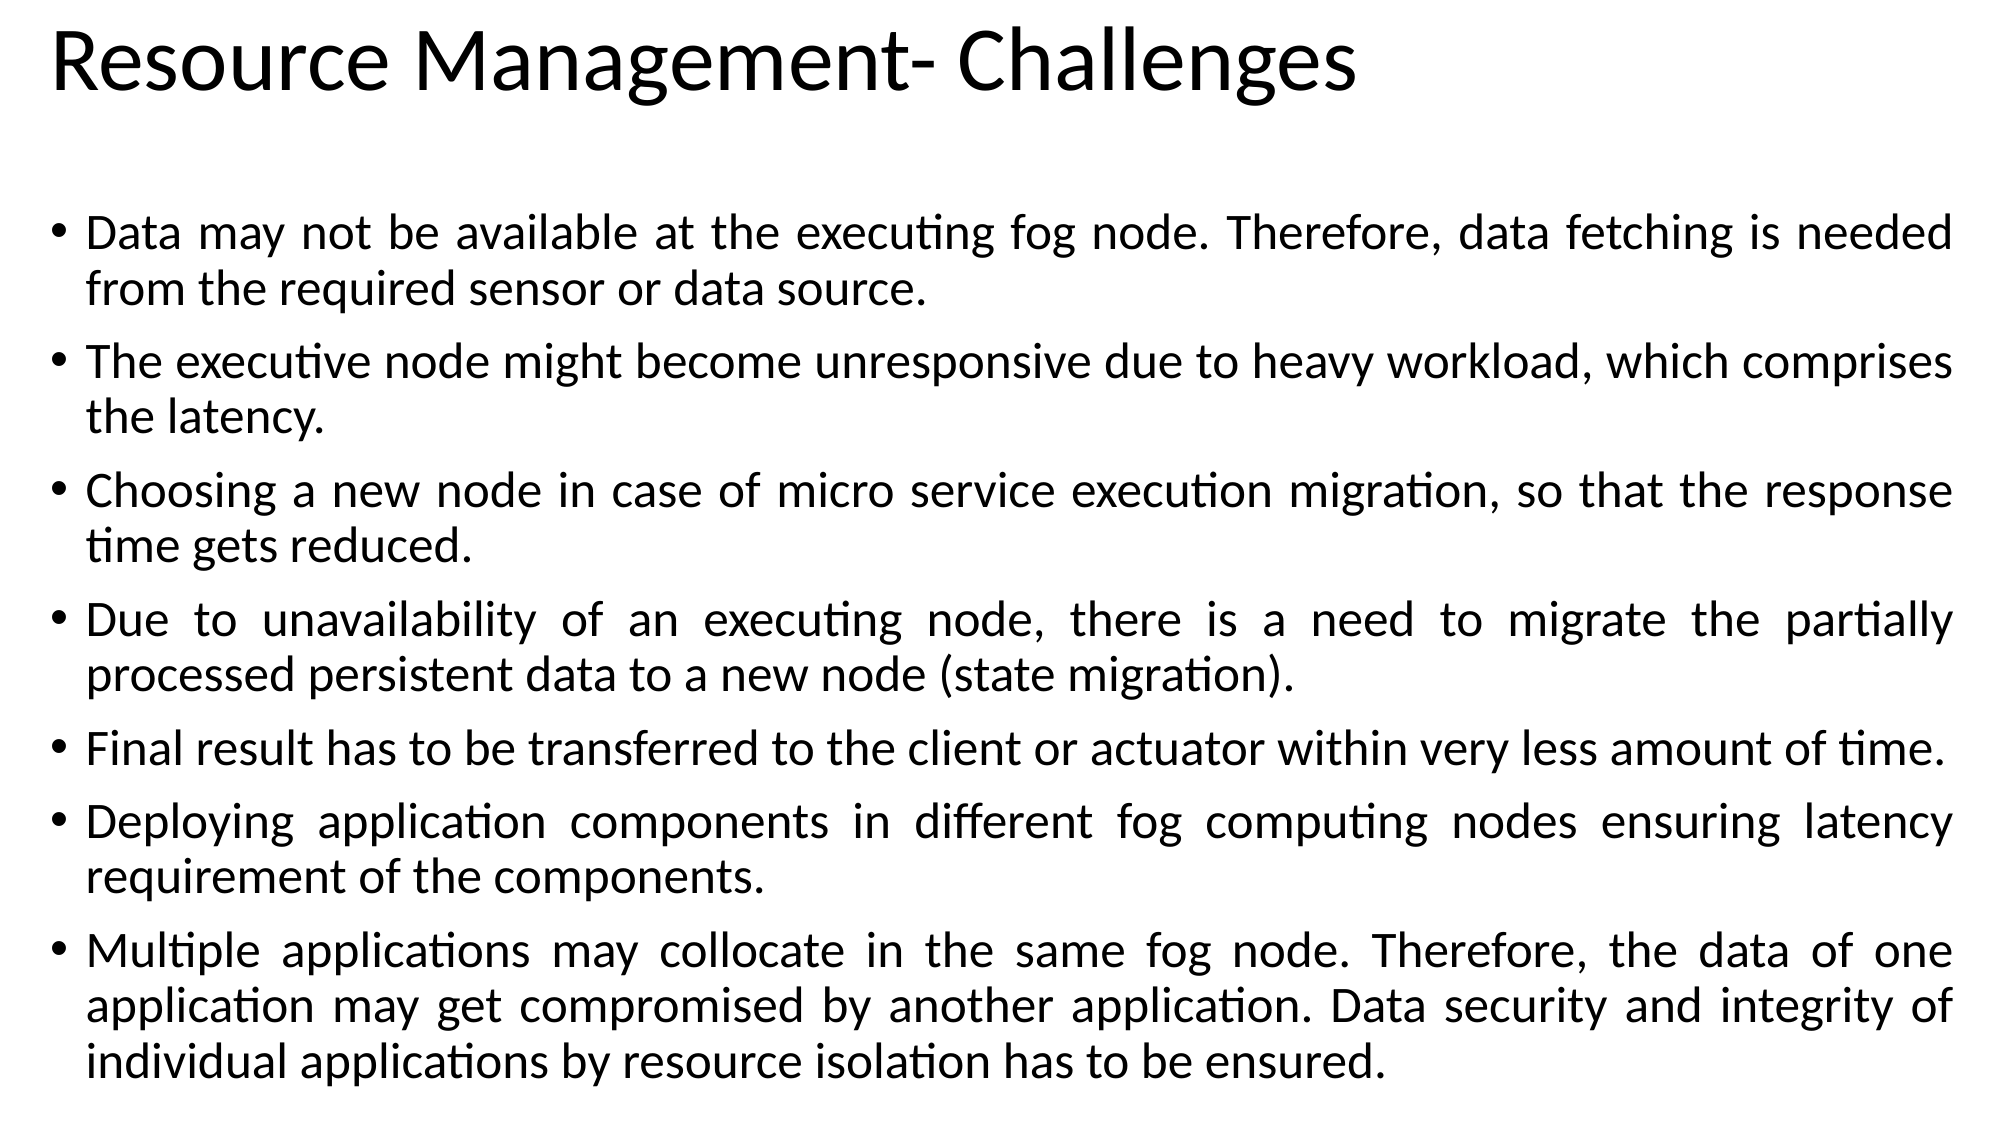

# Resource Management- Challenges
Data may not be available at the executing fog node. Therefore, data fetching is needed from the required sensor or data source.
The executive node might become unresponsive due to heavy workload, which comprises the latency.
Choosing a new node in case of micro service execution migration, so that the response time gets reduced.
Due to unavailability of an executing node, there is a need to migrate the partially processed persistent data to a new node (state migration).
Final result has to be transferred to the client or actuator within very less amount of time.
Deploying application components in different fog computing nodes ensuring latency requirement of the components.
Multiple applications may collocate in the same fog node. Therefore, the data of one application may get compromised by another application. Data security and integrity of individual applications by resource isolation has to be ensured.